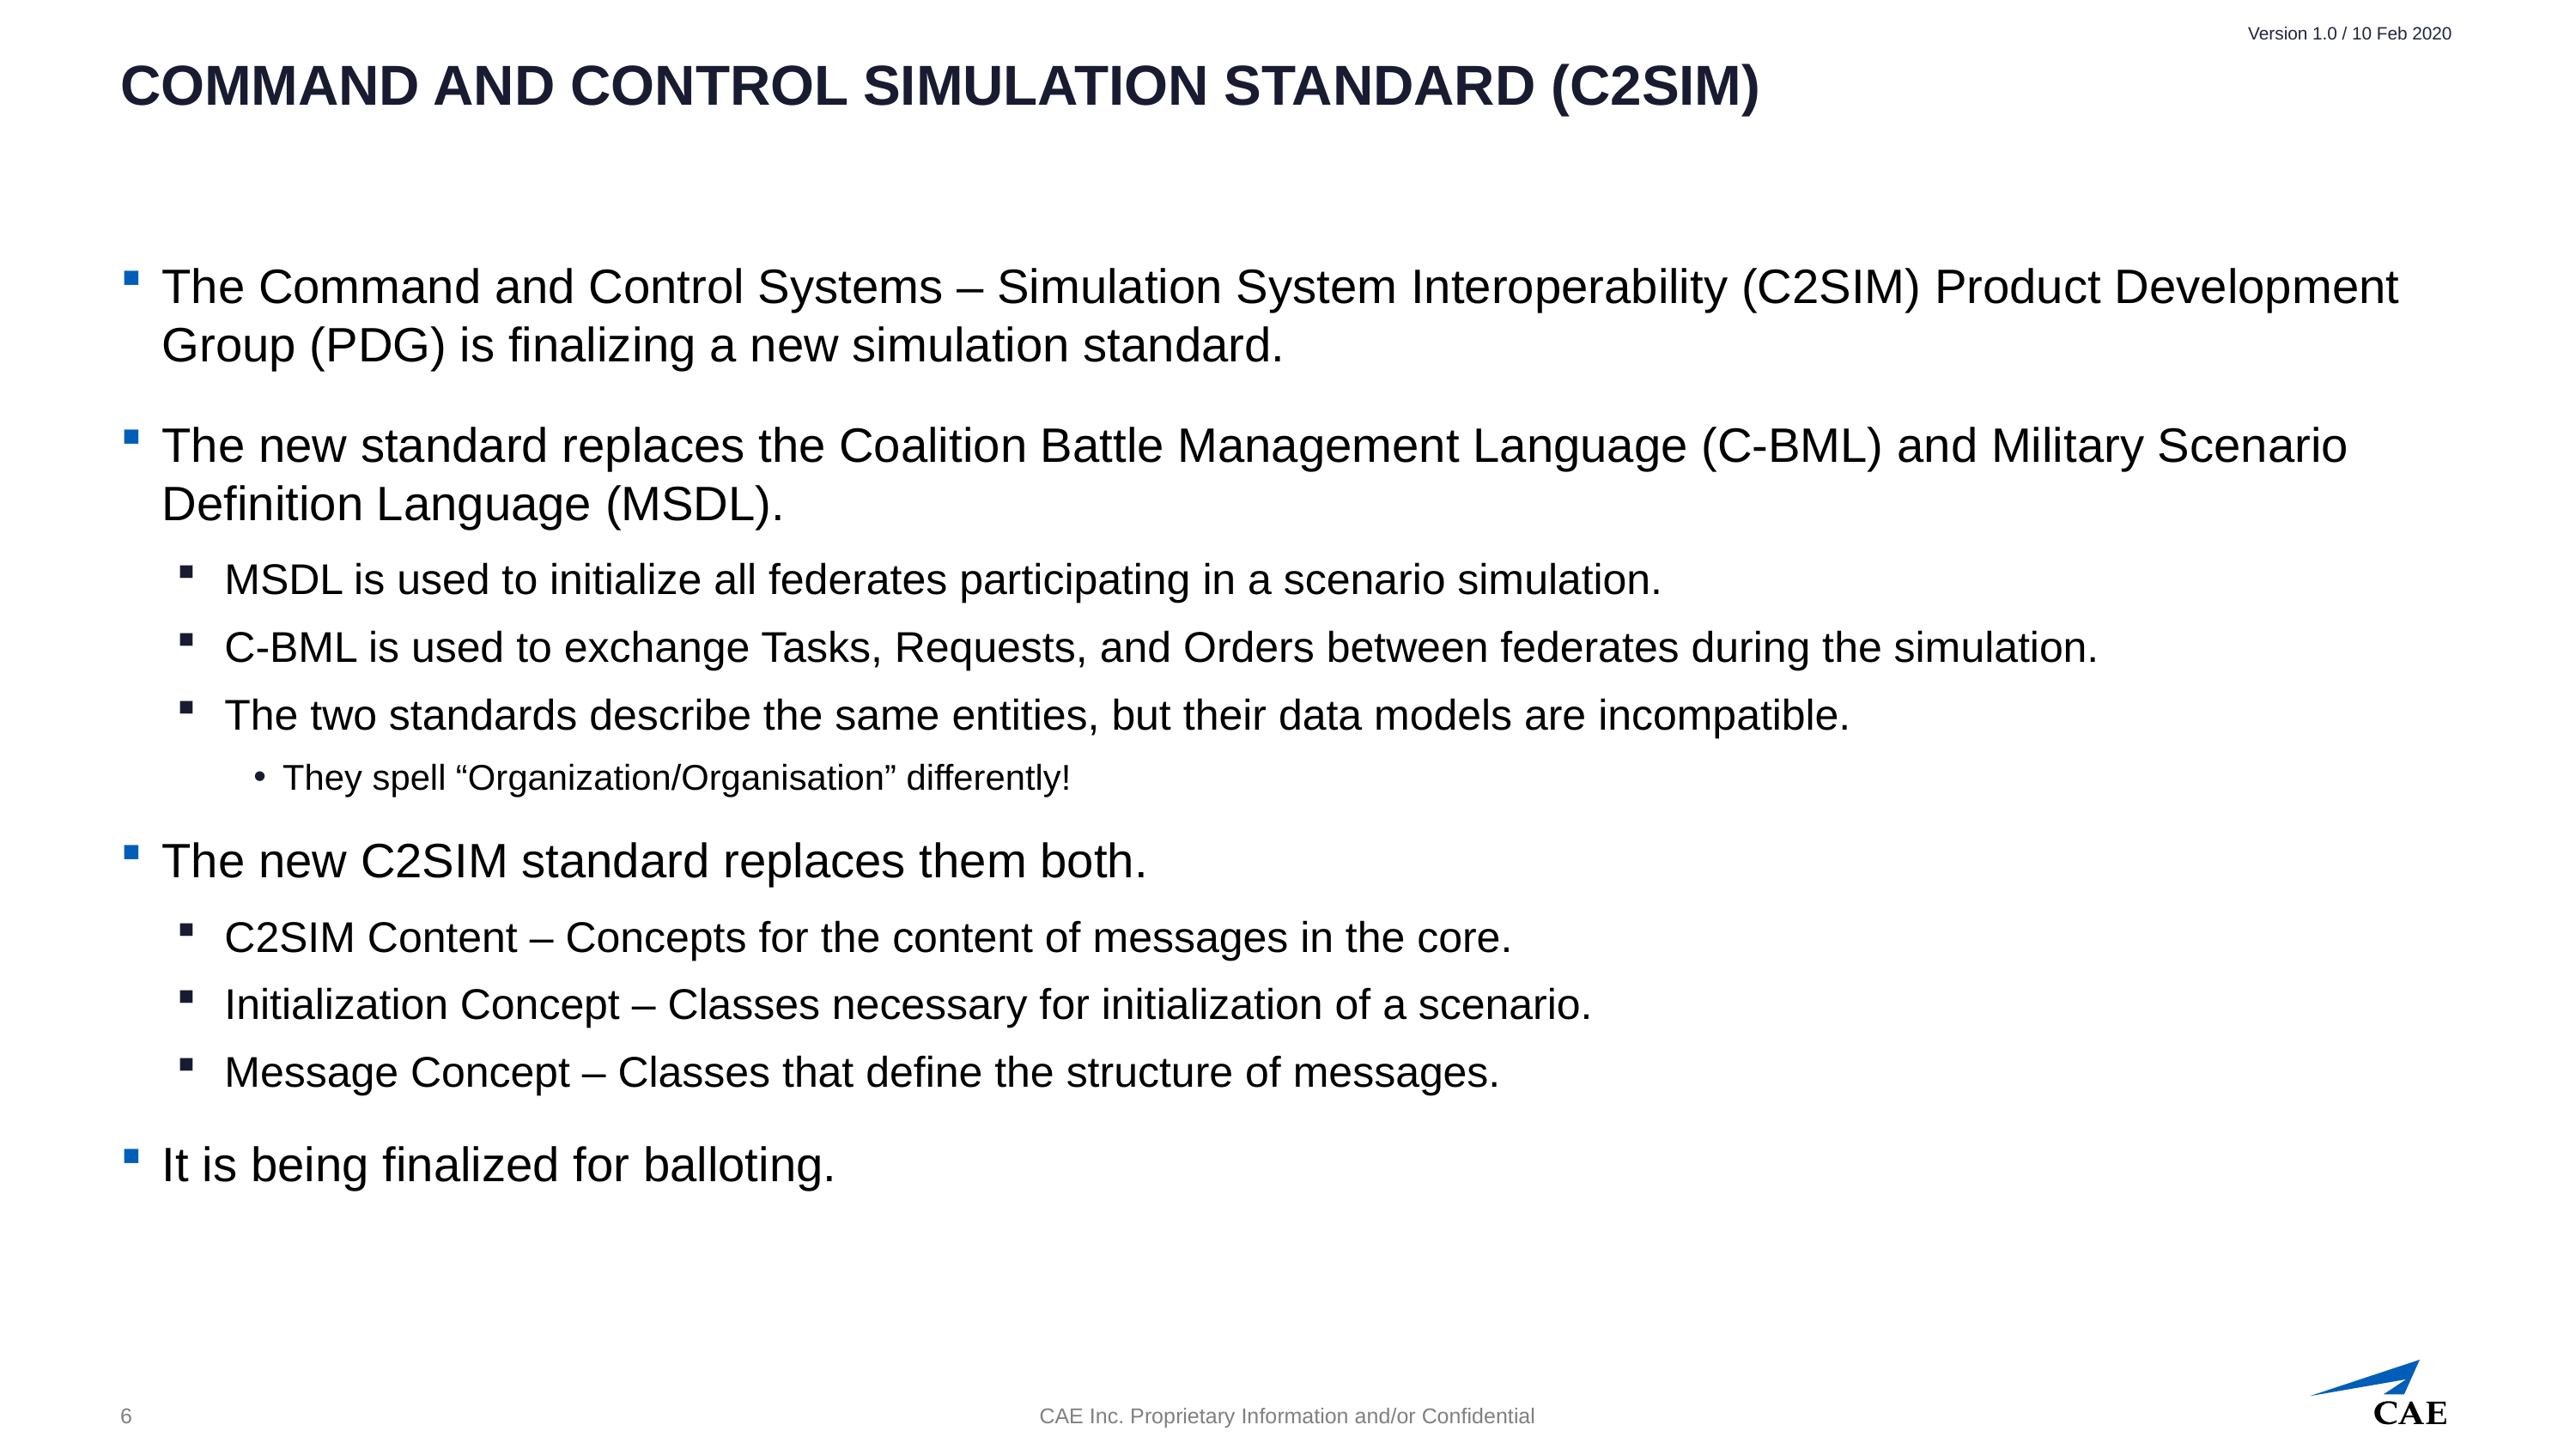

# Command and Control Simulation Standard (C2SIM)
The Command and Control Systems – Simulation System Interoperability (C2SIM) Product Development Group (PDG) is finalizing a new simulation standard.
The new standard replaces the Coalition Battle Management Language (C-BML) and Military Scenario Definition Language (MSDL).
MSDL is used to initialize all federates participating in a scenario simulation.
C-BML is used to exchange Tasks, Requests, and Orders between federates during the simulation.
The two standards describe the same entities, but their data models are incompatible.
They spell “Organization/Organisation” differently!
The new C2SIM standard replaces them both.
C2SIM Content – Concepts for the content of messages in the core.
Initialization Concept – Classes necessary for initialization of a scenario.
Message Concept – Classes that define the structure of messages.
It is being finalized for balloting.

6